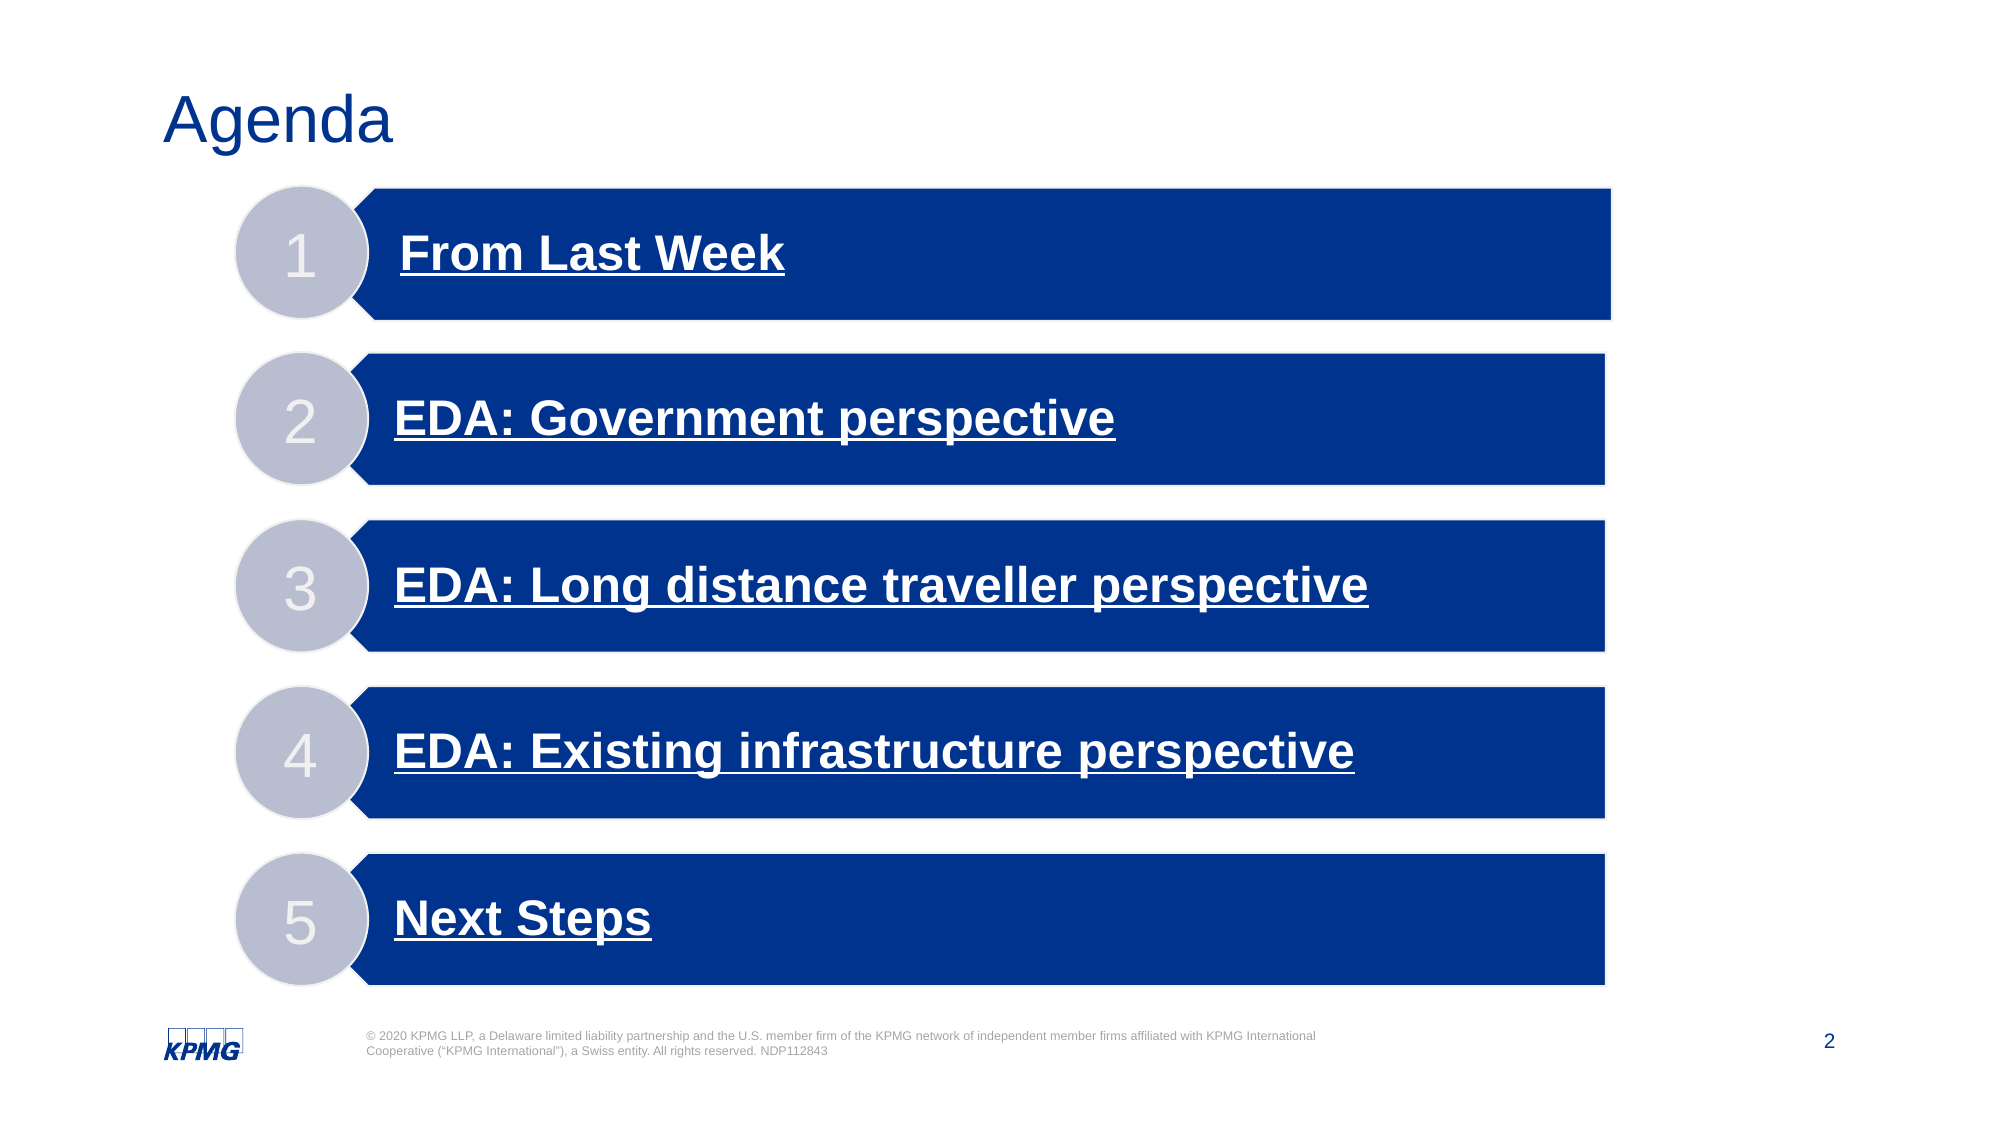

# Agenda
1
From Last Week

2
EDA: Government perspective

3
EDA: Long distance traveller perspective

4
EDA: Existing infrastructure perspective

5
Next Steps